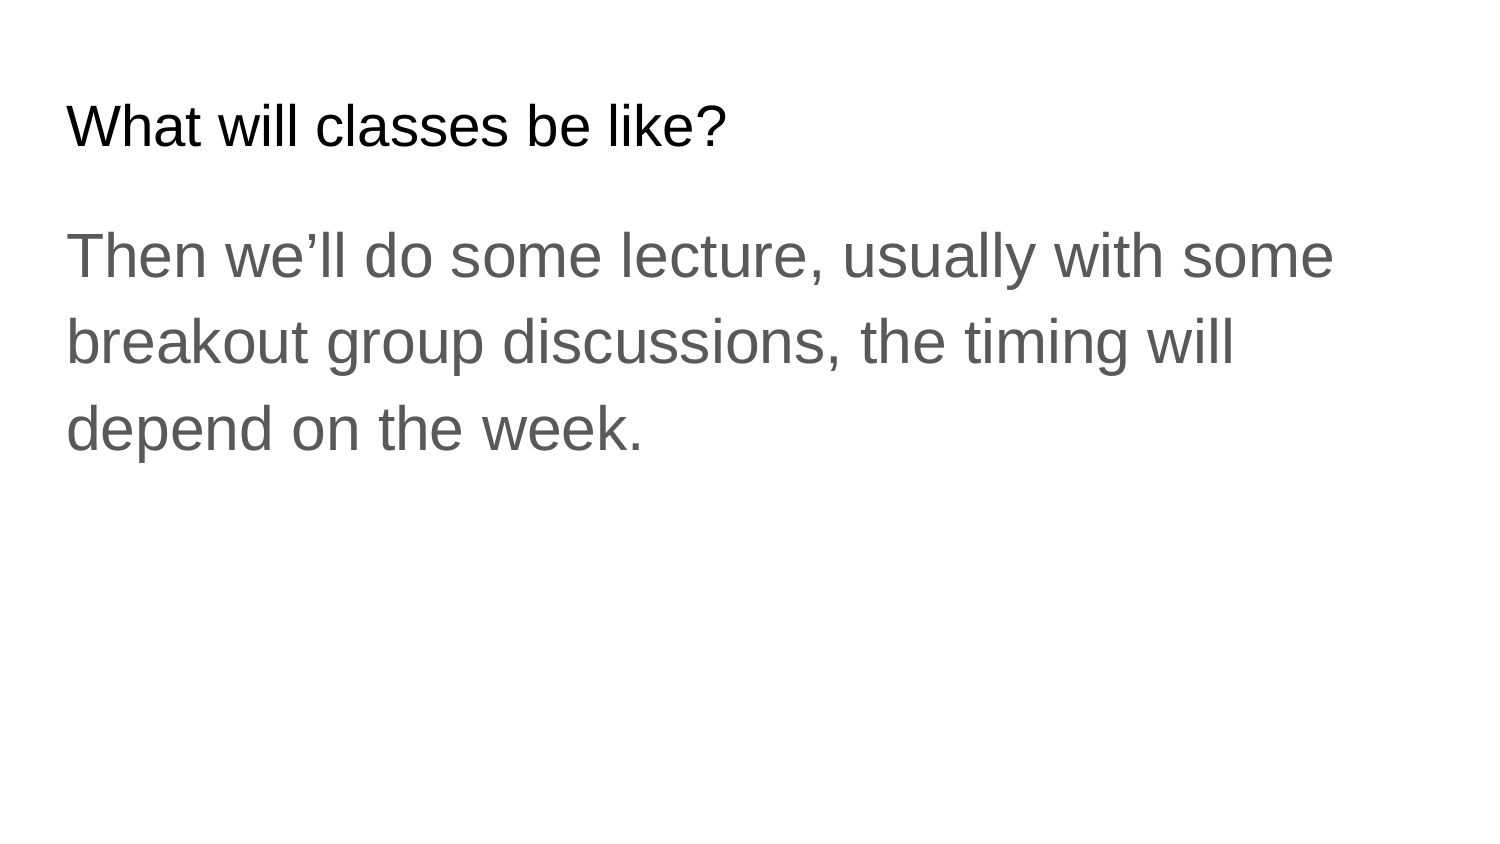

# What will classes be like?
Then we’ll do some lecture, usually with some breakout group discussions, the timing will depend on the week.